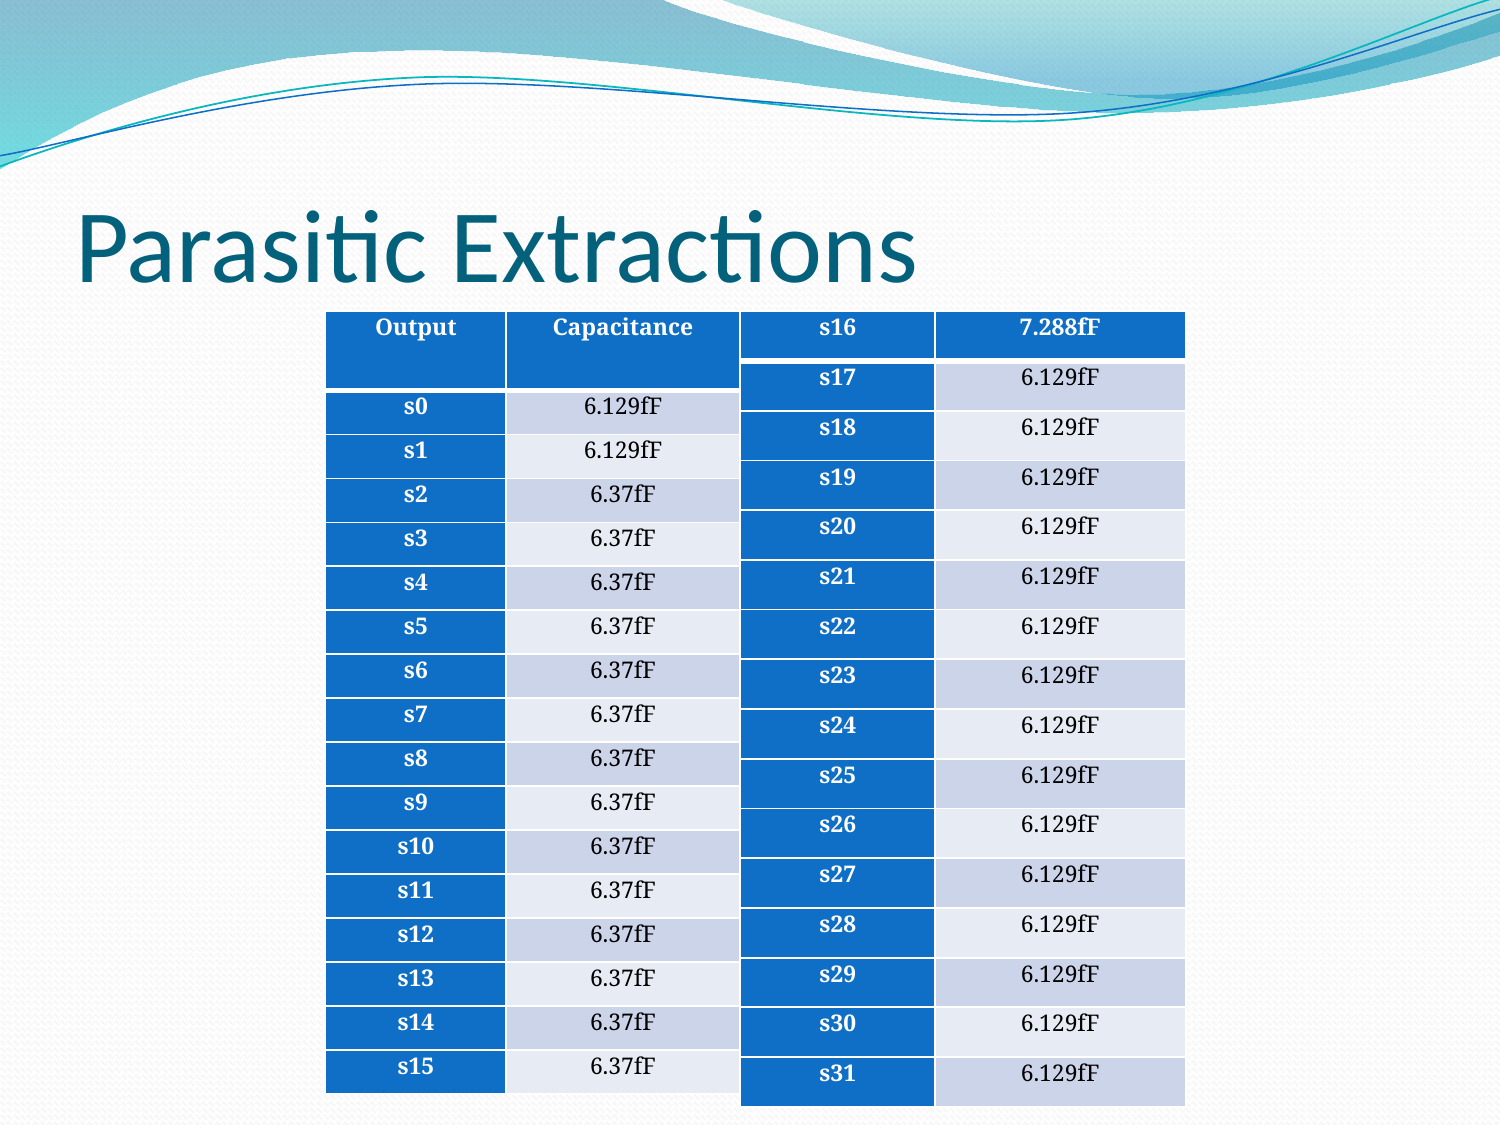

# Parasitic Extractions
| Output | Capacitance |
| --- | --- |
| s0 | 6.129fF |
| s1 | 6.129fF |
| s2 | 6.37fF |
| s3 | 6.37fF |
| s4 | 6.37fF |
| s5 | 6.37fF |
| s6 | 6.37fF |
| s7 | 6.37fF |
| s8 | 6.37fF |
| s9 | 6.37fF |
| s10 | 6.37fF |
| s11 | 6.37fF |
| s12 | 6.37fF |
| s13 | 6.37fF |
| s14 | 6.37fF |
| s15 | 6.37fF |
| s16 | 7.288fF |
| --- | --- |
| s17 | 6.129fF |
| s18 | 6.129fF |
| s19 | 6.129fF |
| s20 | 6.129fF |
| s21 | 6.129fF |
| s22 | 6.129fF |
| s23 | 6.129fF |
| s24 | 6.129fF |
| s25 | 6.129fF |
| s26 | 6.129fF |
| s27 | 6.129fF |
| s28 | 6.129fF |
| s29 | 6.129fF |
| s30 | 6.129fF |
| s31 | 6.129fF |